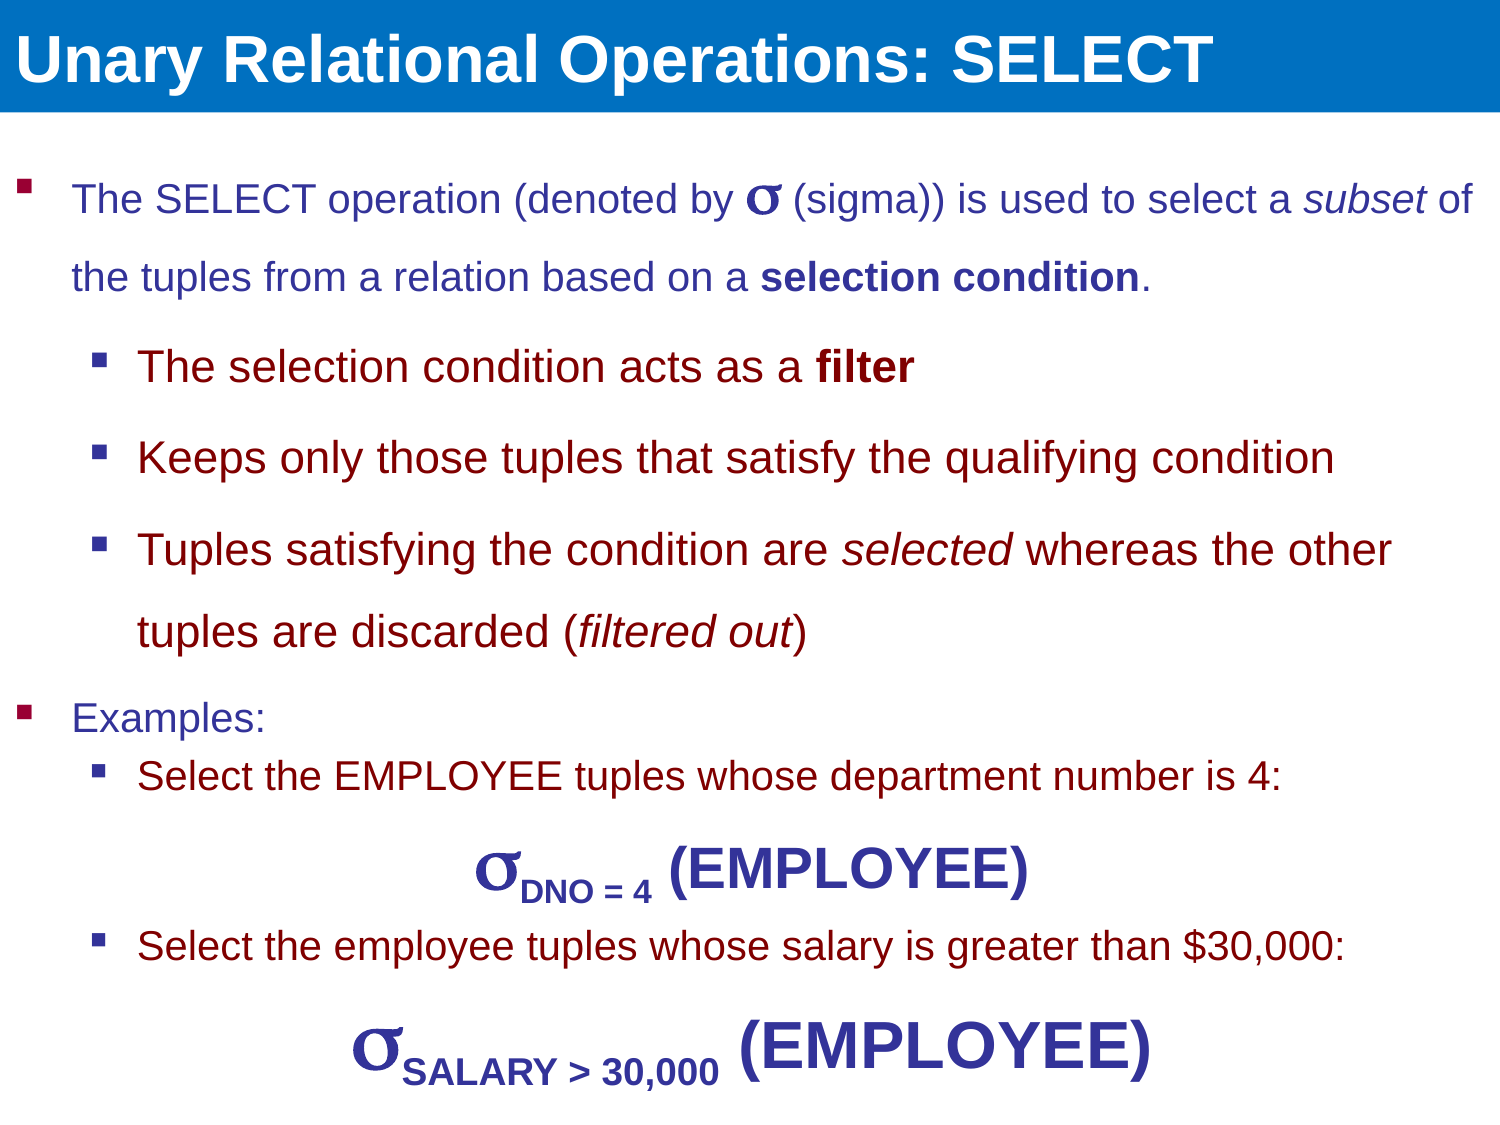

# Unary Relational Operations: SELECT
The SELECT operation (denoted by σ (sigma)) is used to select a subset of the tuples from a relation based on a selection condition.
The selection condition acts as a filter
Keeps only those tuples that satisfy the qualifying condition
Tuples satisfying the condition are selected whereas the other tuples are discarded (filtered out)
Examples:
Select the EMPLOYEE tuples whose department number is 4:
σDNO = 4 (EMPLOYEE)
Select the employee tuples whose salary is greater than $30,000:
σSALARY > 30,000 (EMPLOYEE)